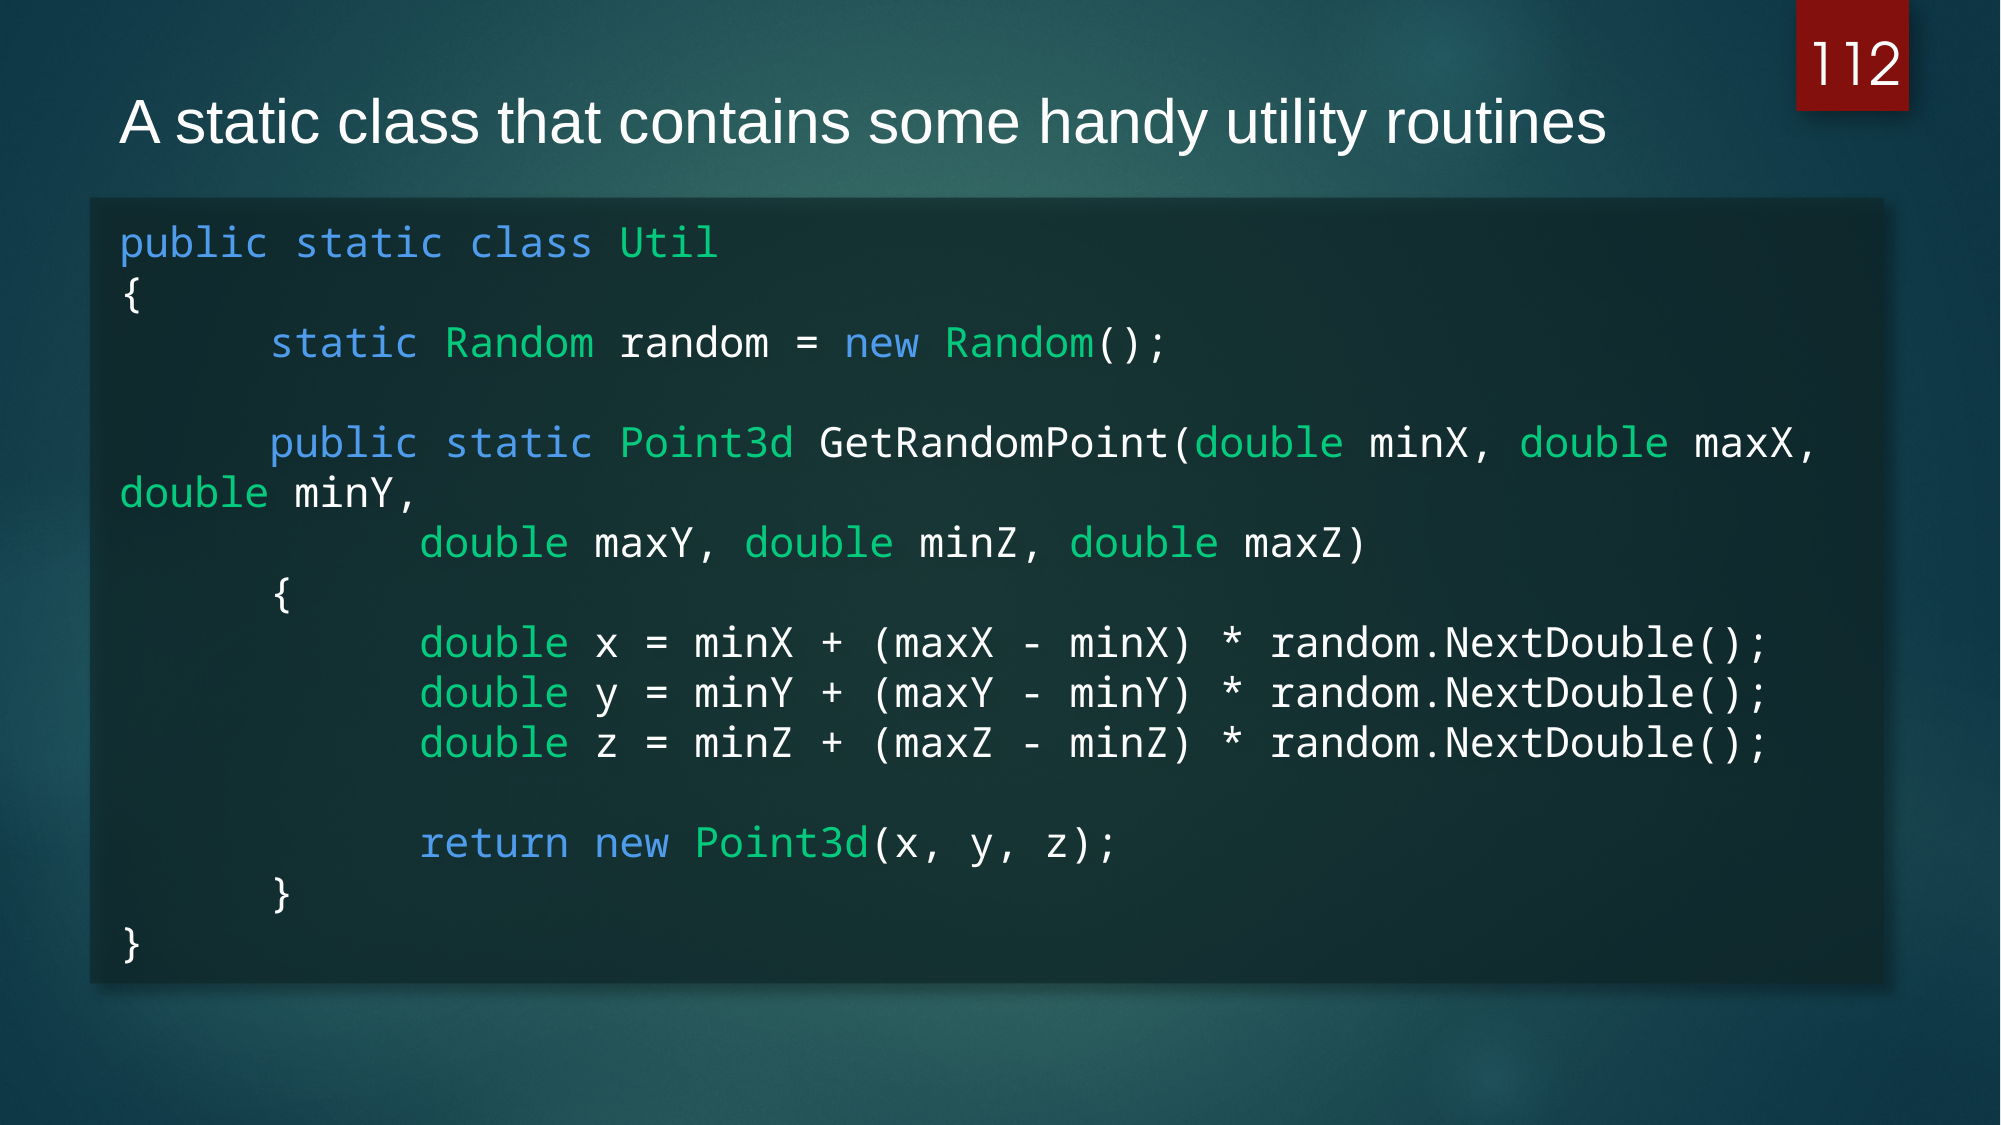

112
A static class that contains some handy utility routines

public static class Util
{
	static Random random = new Random();

	public static Point3d GetRandomPoint(double minX, double maxX, double minY, 						       			      double maxY, double minZ, double maxZ)
	{
		double x = minX + (maxX - minX) * random.NextDouble();
		double y = minY + (maxY - minY) * random.NextDouble();
		double z = minZ + (maxZ - minZ) * random.NextDouble();

		return new Point3d(x, y, z);
	}
}